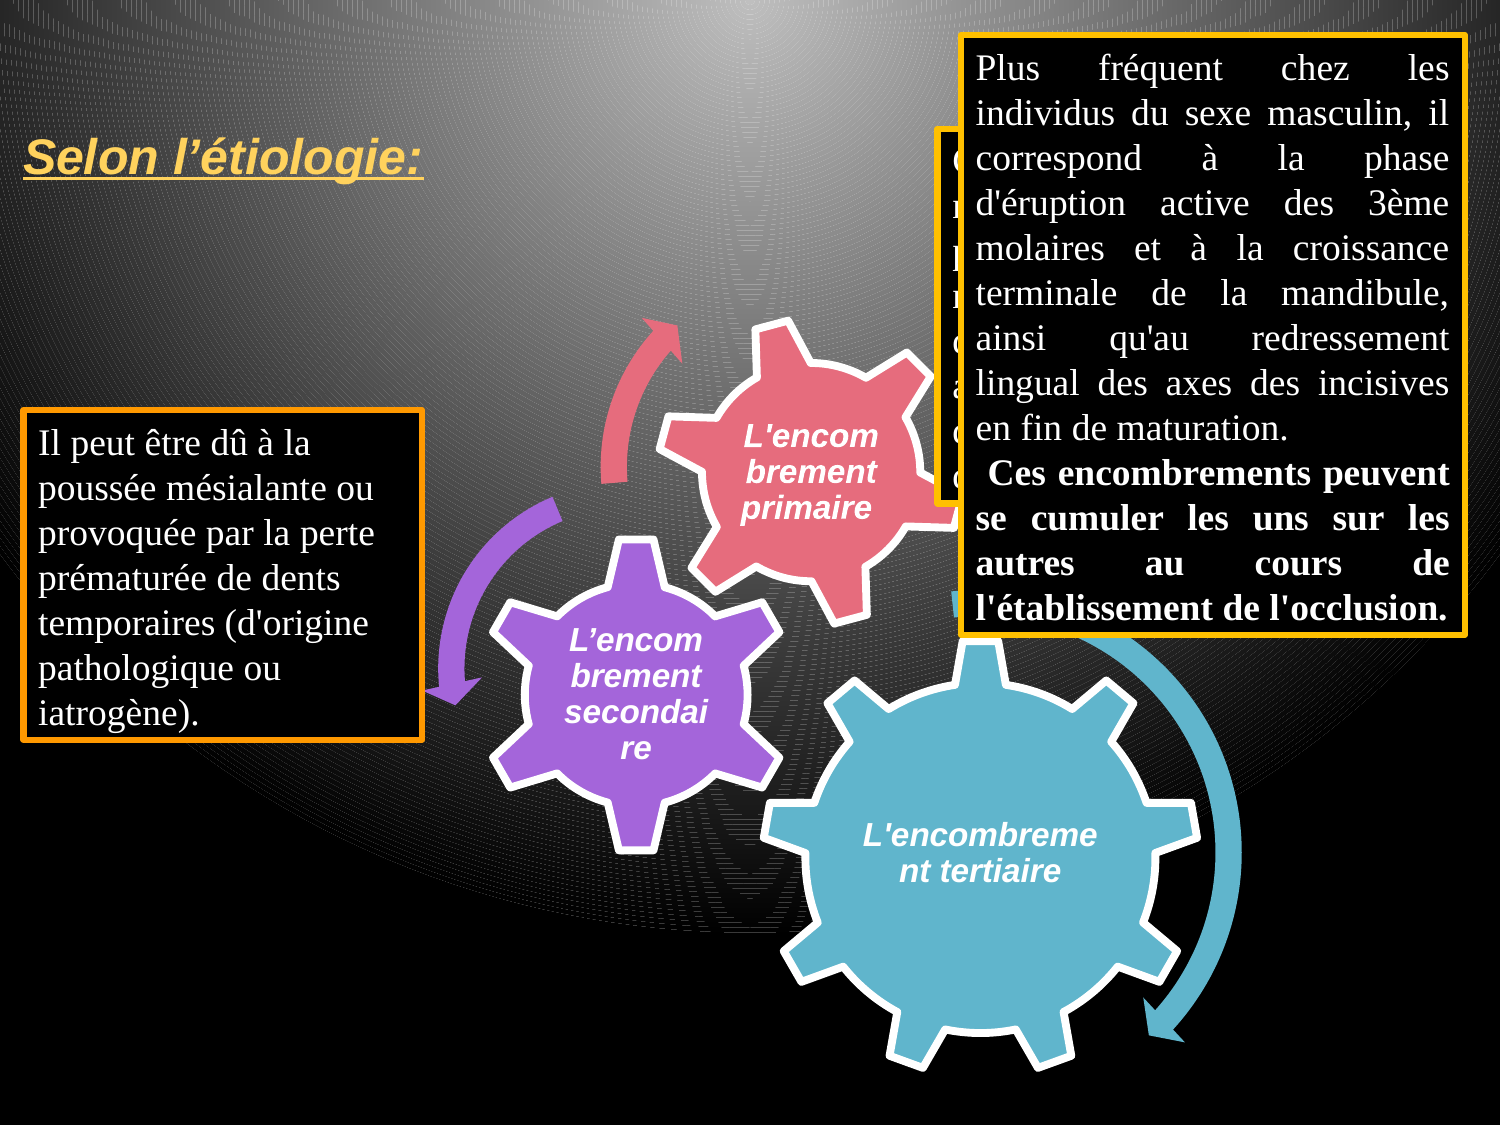

Plus fréquent chez les individus du sexe masculin, il correspond à la phase d'éruption active des 3ème molaires et à la croissance terminale de la mandibule, ainsi qu'au redressement lingual des axes des incisives en fin de maturation.
 Ces encombrements peuvent se cumuler les uns sur les autres au cours de l'établissement de l'occlusion.
Selon l’étiologie:
C'est la conséquence d'un manque d'harmonie entre les proportions relatives des maxillaires et des dents, d'origine génétique, cette anomalie est décelable dés la denture temporaire (absence des diastèmes de Bogue)
L'encombrement tertiaire
L’encombrement secondaire
L'encombrement primaire
Il peut être dû à la poussée mésialante ou provoquée par la perte prématurée de dents temporaires (d'origine pathologique ou iatrogène).